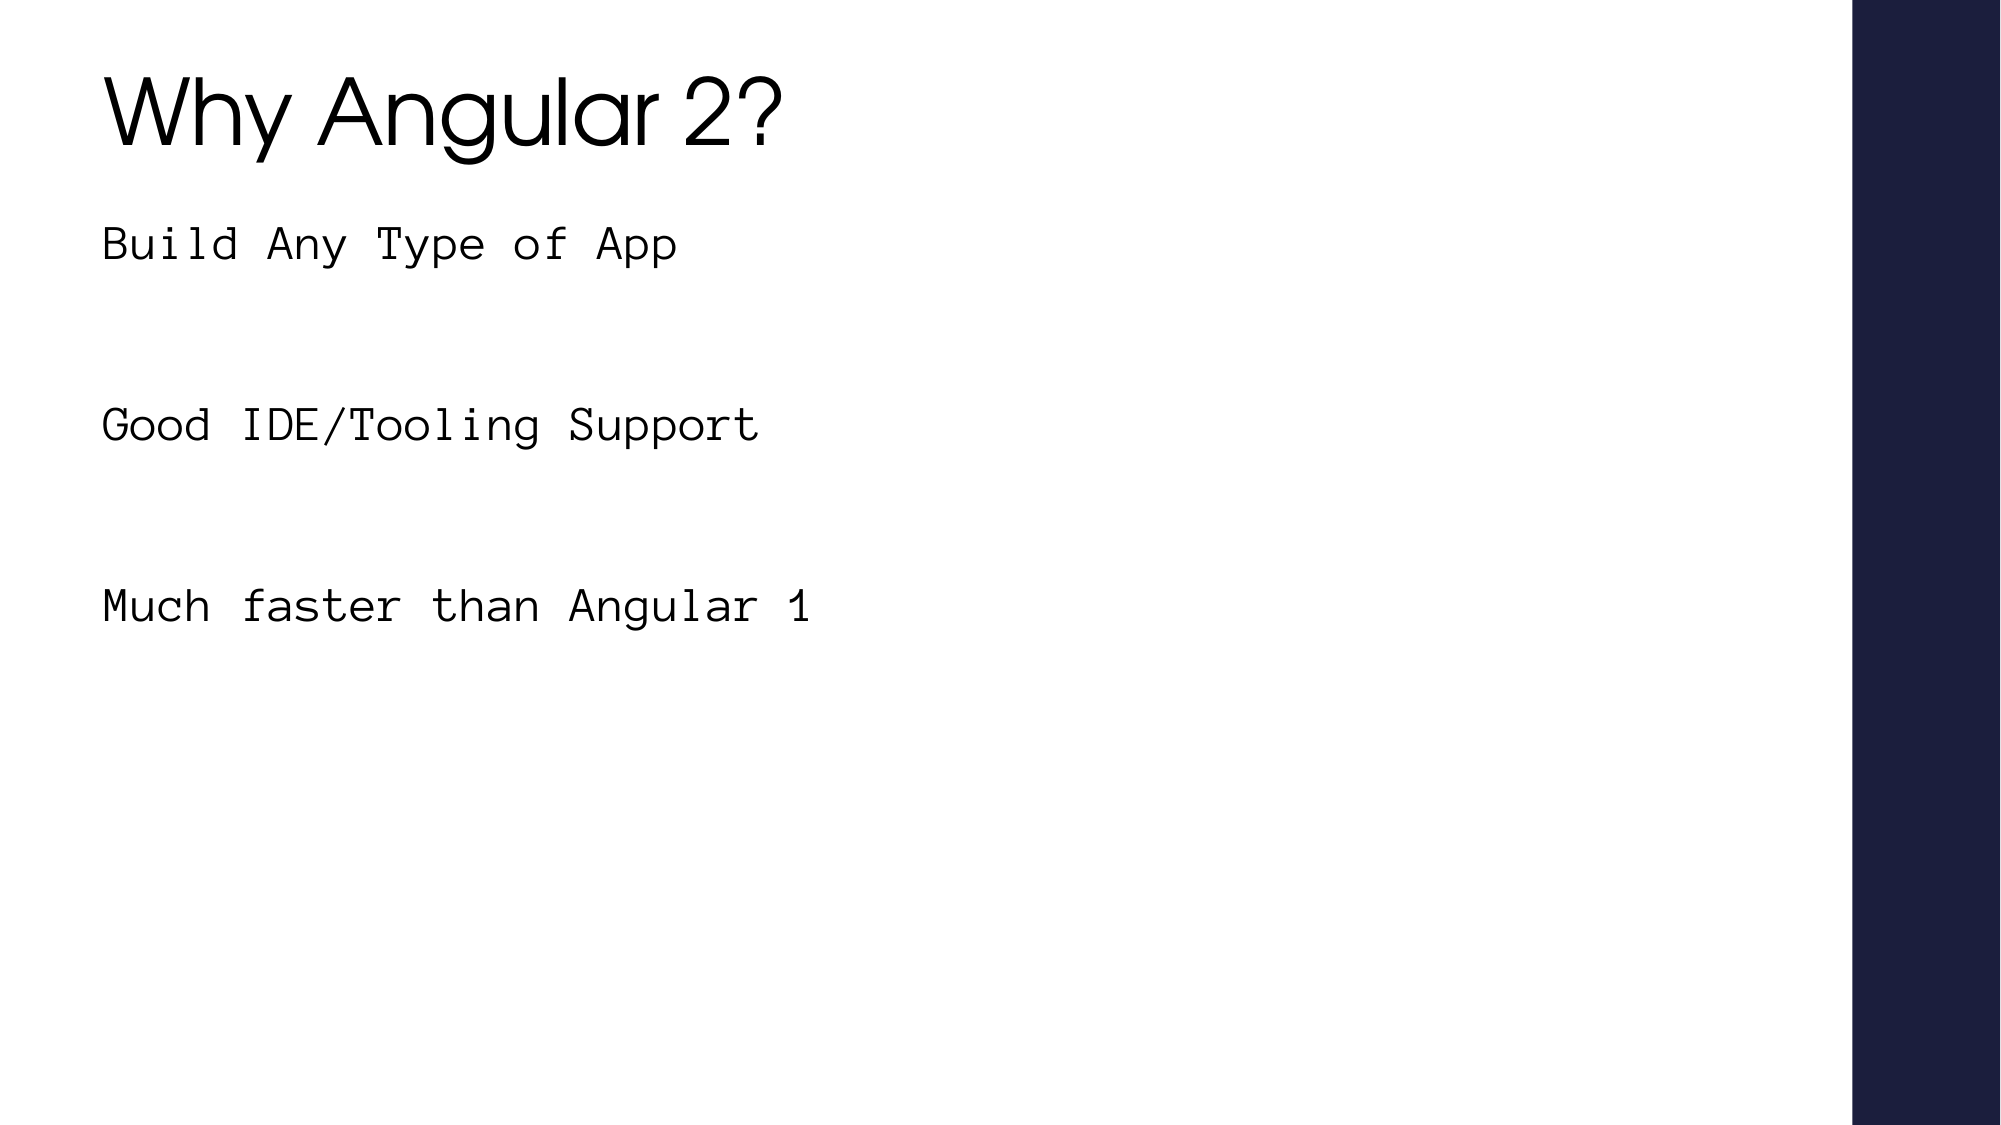

# Why Angular 2?
Build Any Type of App

Good IDE/Tooling Support

Much faster than Angular 1